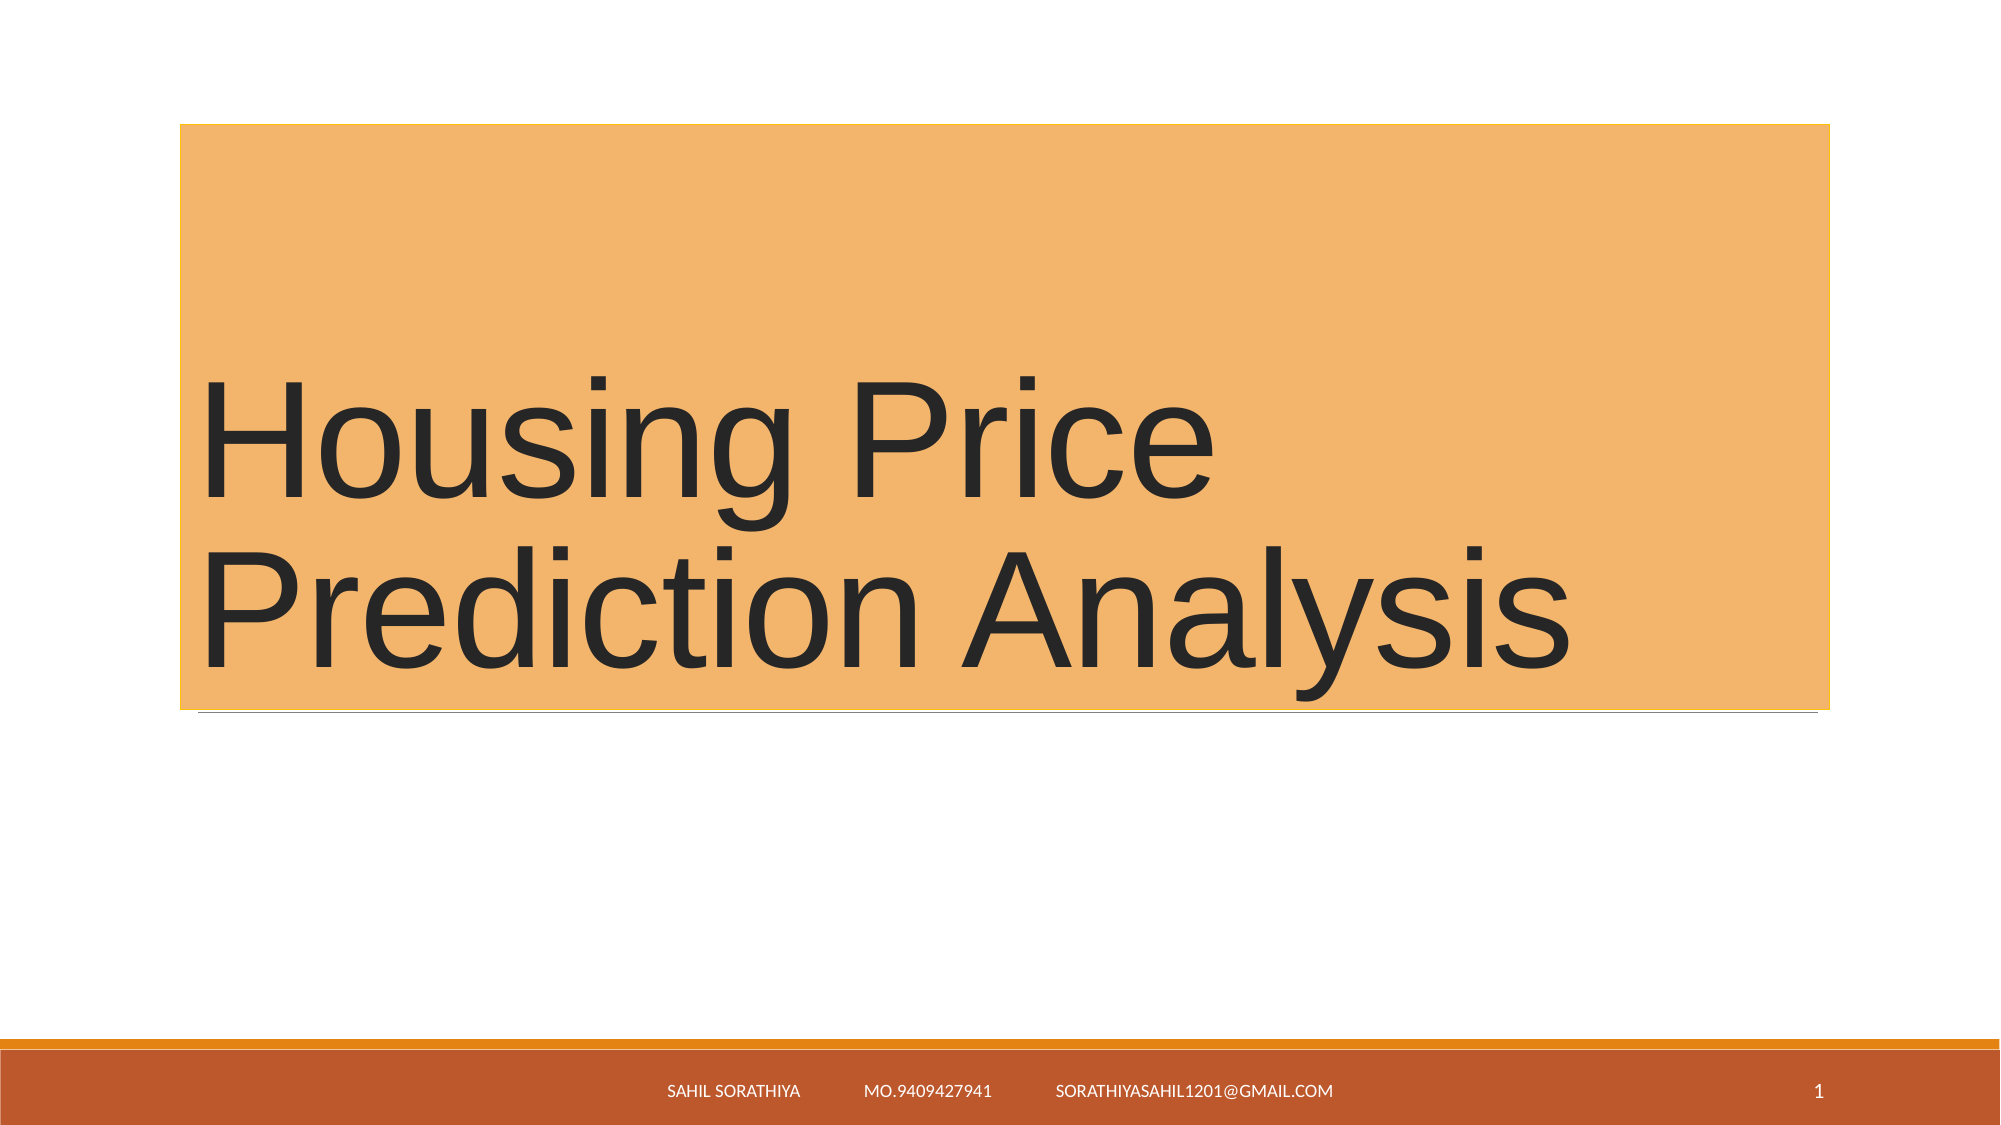

# Housing Price Prediction Analysis
Sahil Sorathiya               Mo.9409427941               sorathiyasahil1201@gmail.com
1